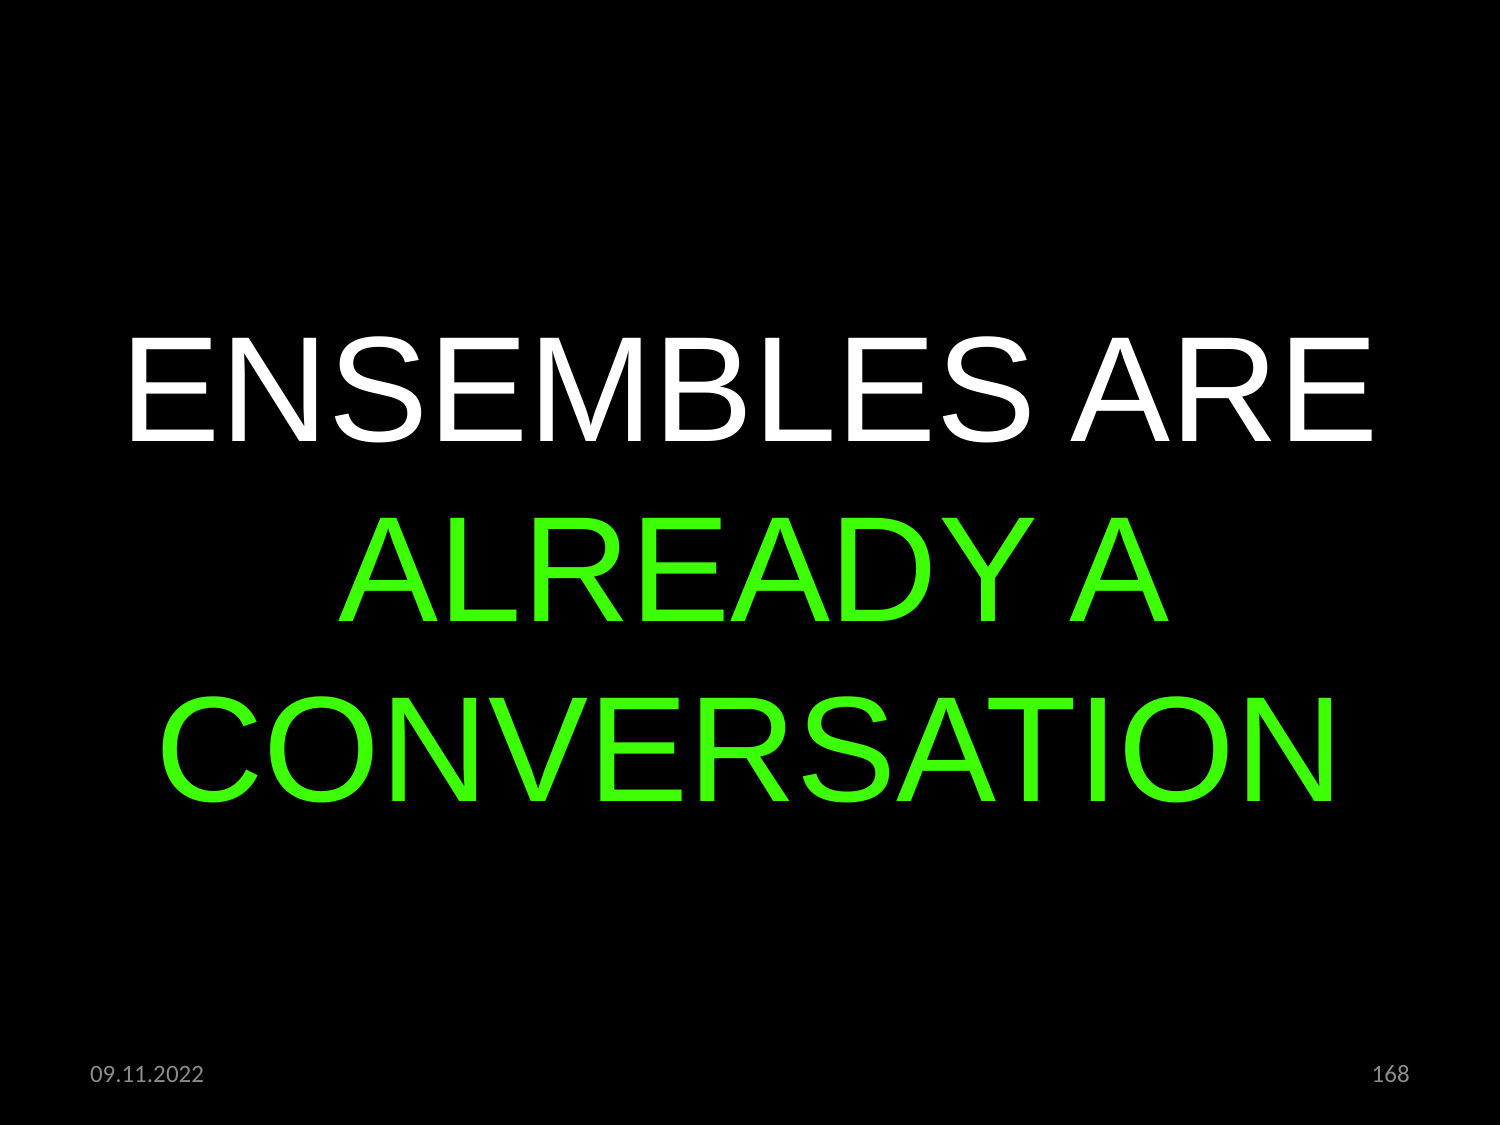

ENSEMBLES ARE ALREADY A CONVERSATION
09.11.2022
168